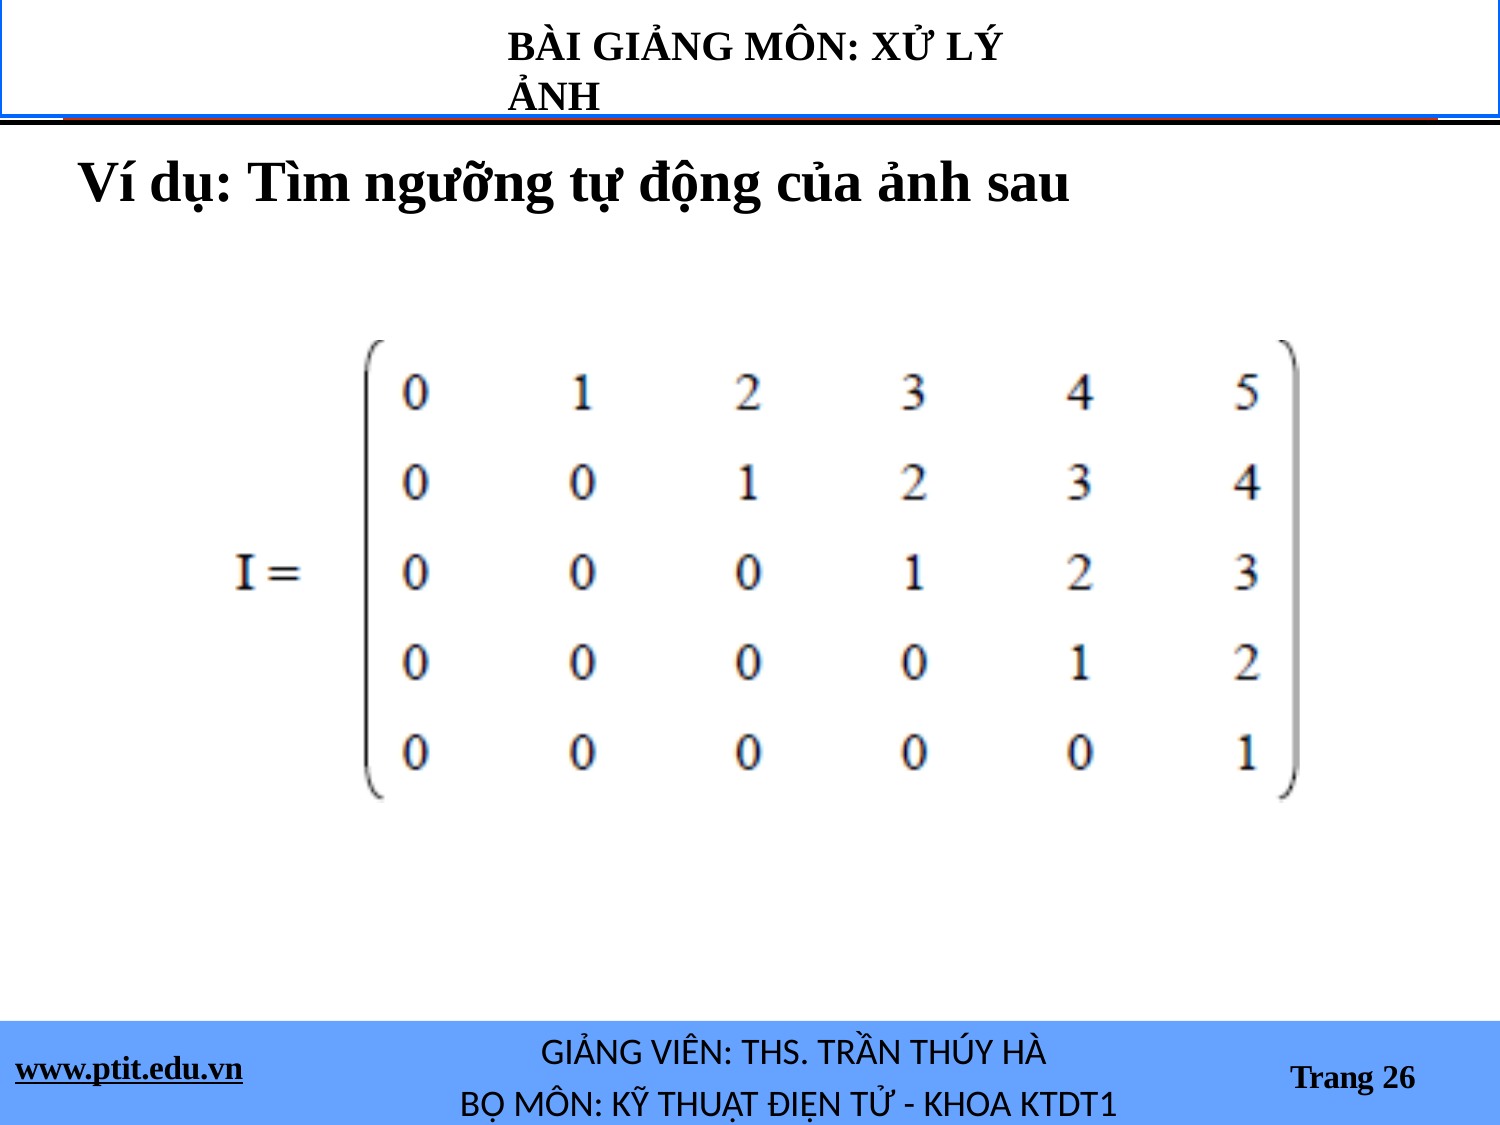

# BÀI GIẢNG MÔN: XỬ LÝ ẢNH
Ví dụ: Tìm ngưỡng tự động của ảnh sau

GIẢNG VIÊN: THS. TRẦN THÚY HÀ
BỘ MÔN: KỸ THUẬT ĐIỆN TỬ - KHOA KTDT1
www.ptit.edu.vn
Trang 26